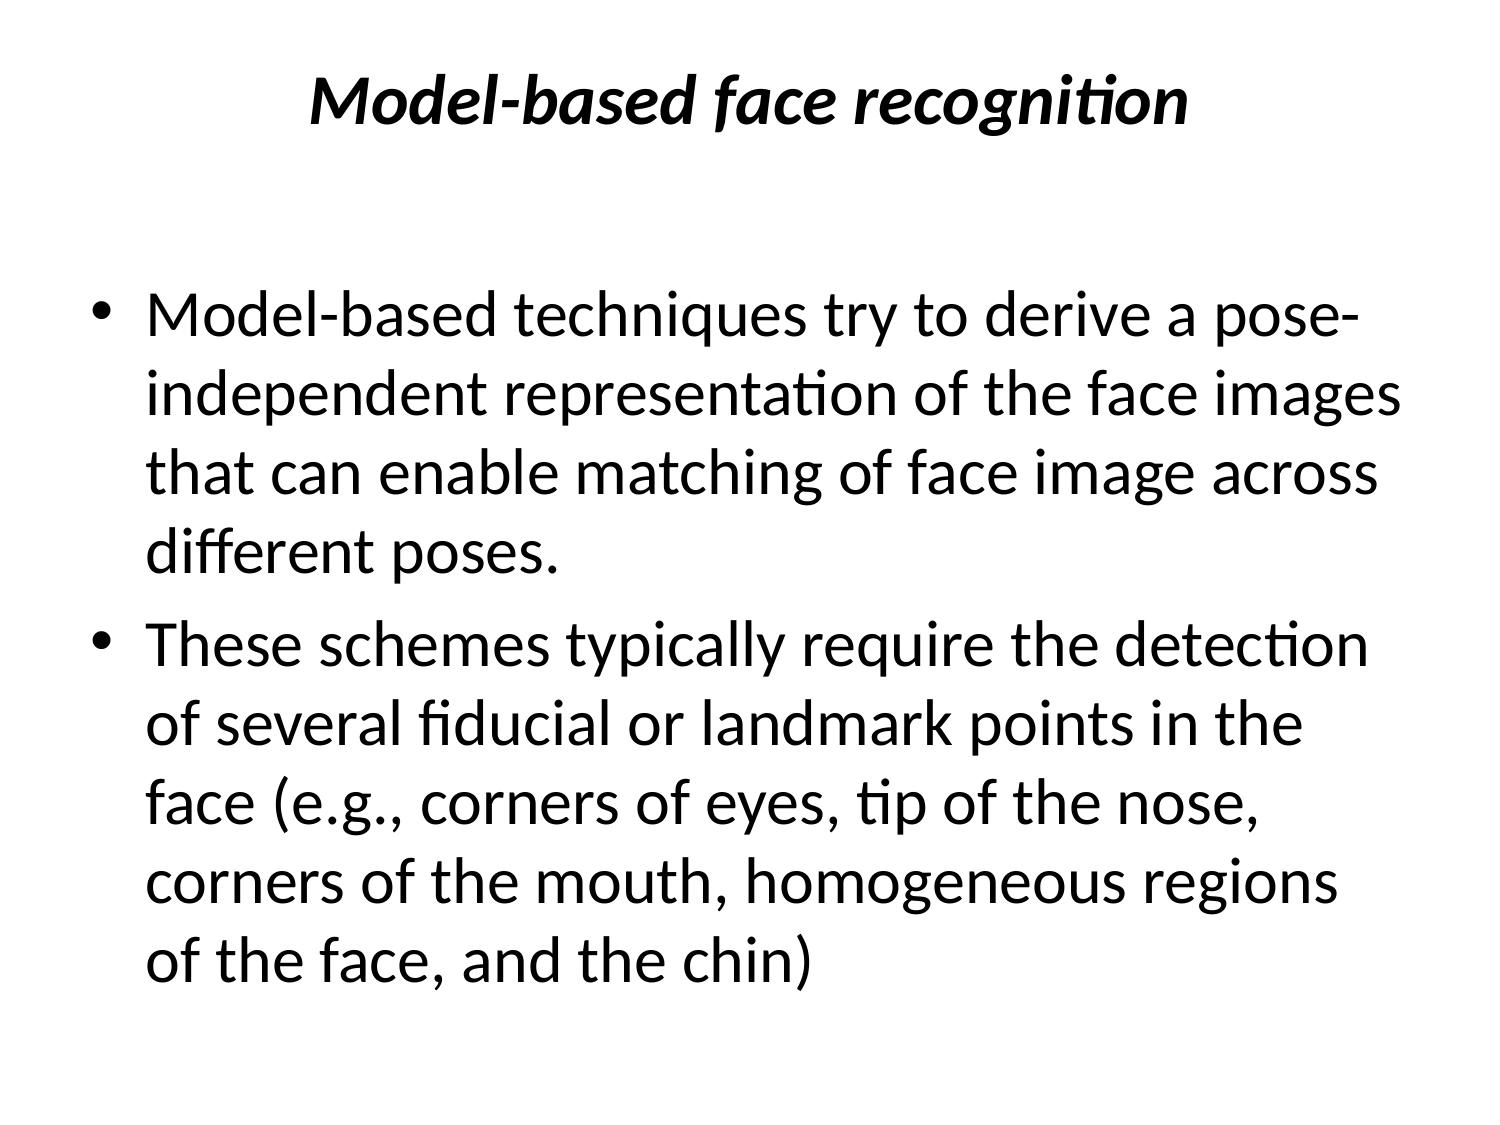

# Model-based face recognition
Model-based techniques try to derive a pose-independent representation of the face images that can enable matching of face image across different poses.
These schemes typically require the detection of several fiducial or landmark points in the face (e.g., corners of eyes, tip of the nose, corners of the mouth, homogeneous regions of the face, and the chin)